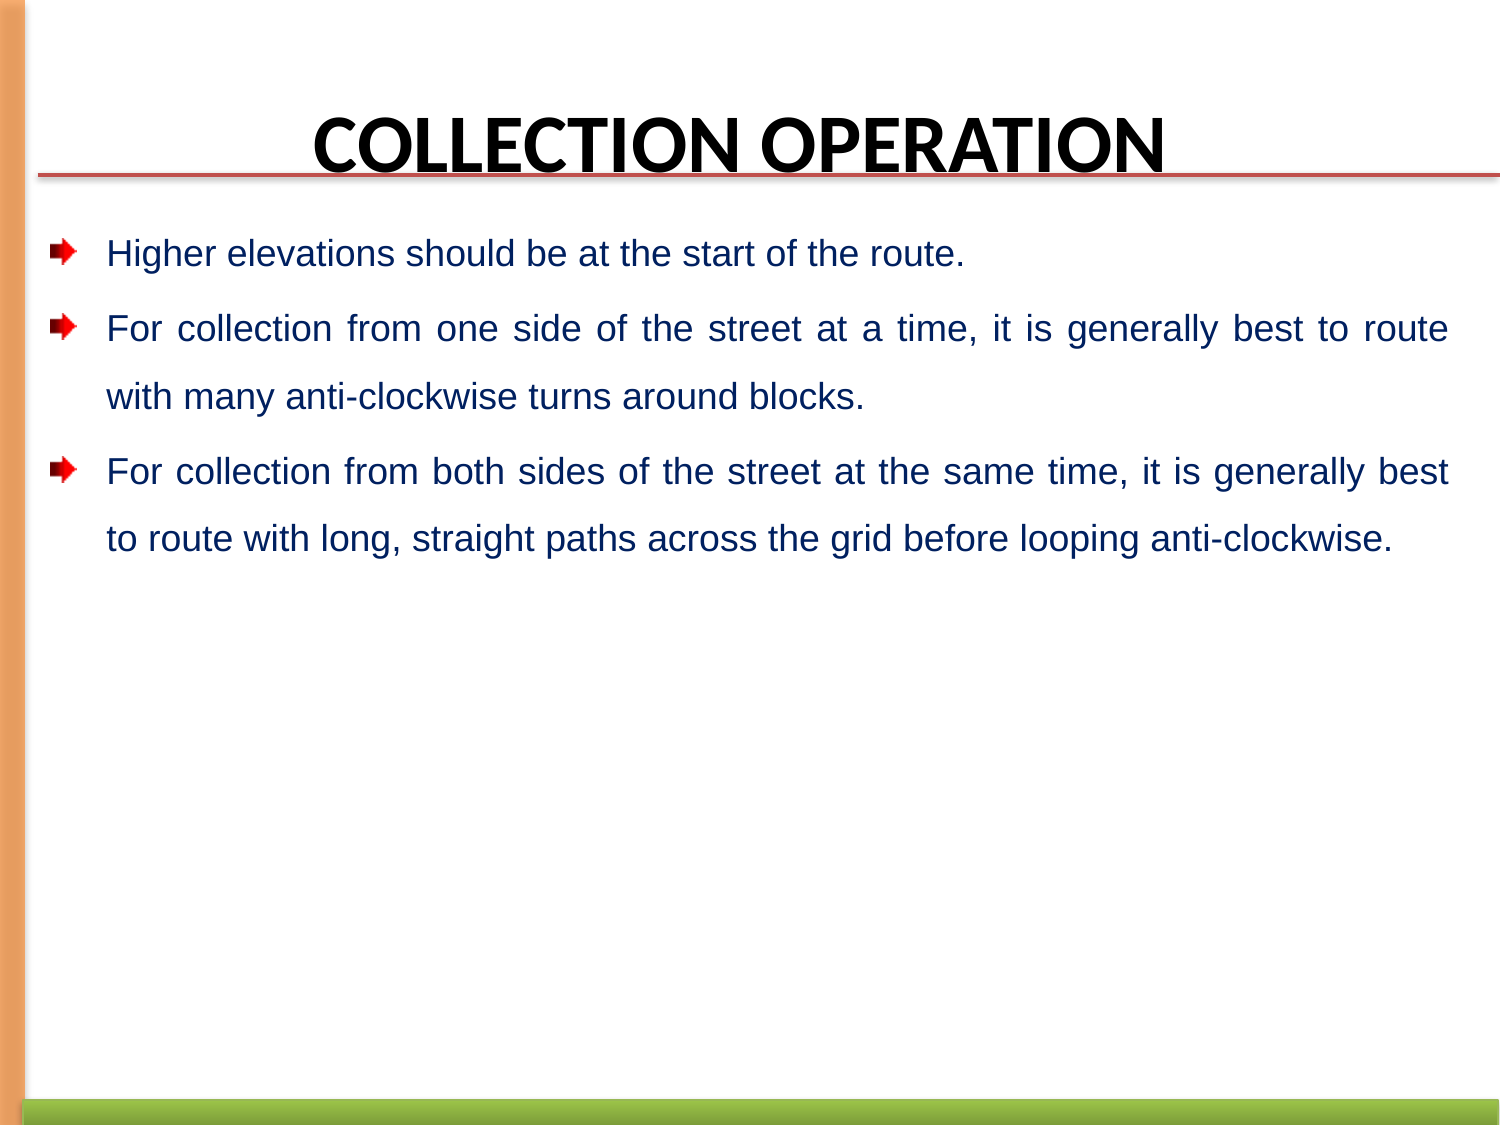

# COLLECTION OPERATION
Higher elevations should be at the start of the route.
For collection from one side of the street at a time, it is generally best to route with many anti-clockwise turns around blocks.
For collection from both sides of the street at the same time, it is generally best to route with long, straight paths across the grid before looping anti-clockwise.